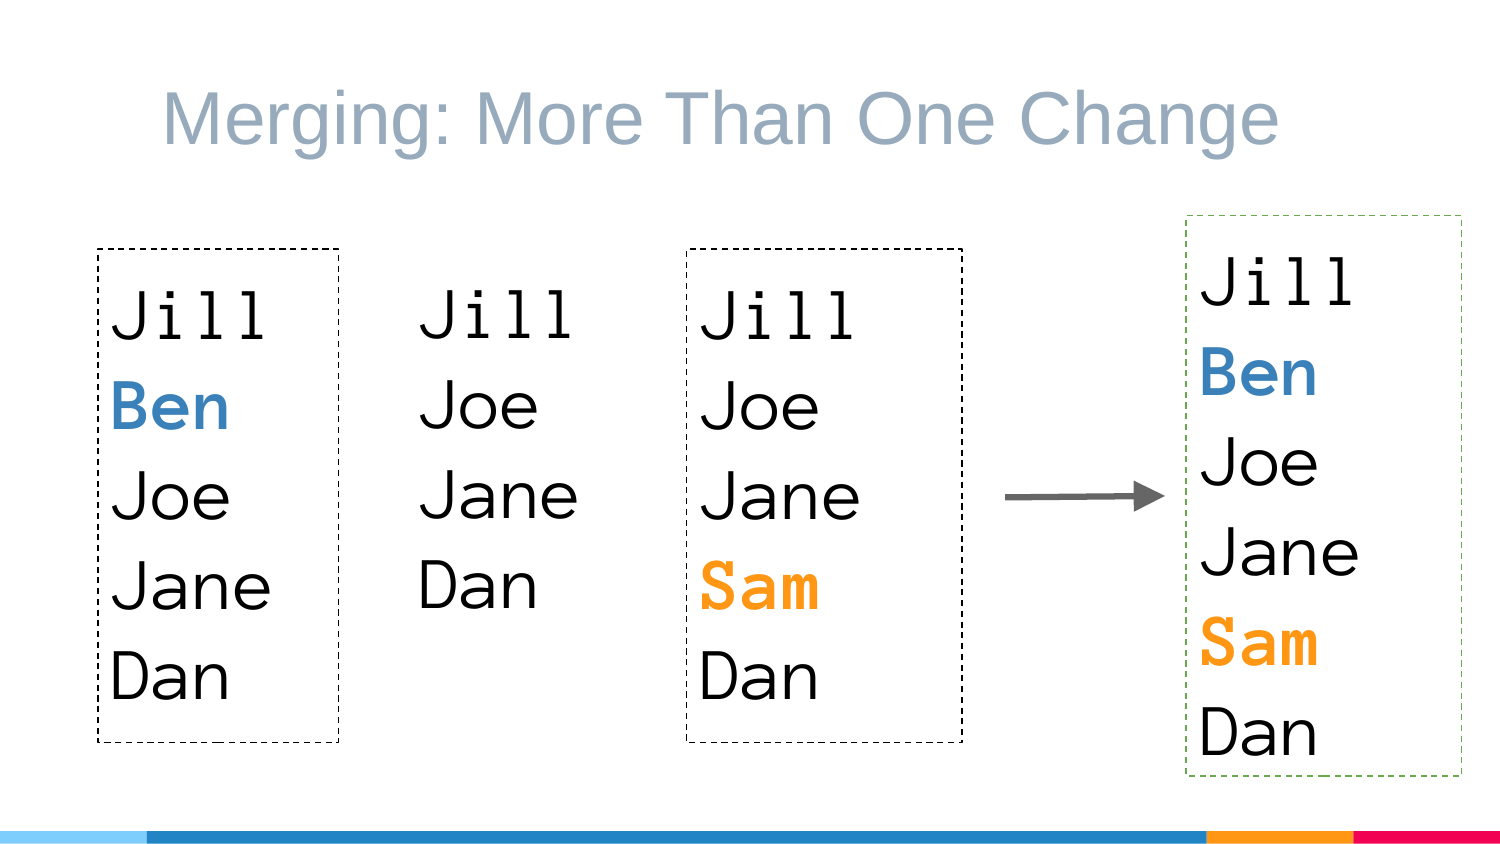

# Merging: More Than One Change
Jill
Ben
Joe
Jane
Sam
Dan
Jill
Joe
Jane
Dan

Jill
Ben
Joe
Jane
Dan
Jill
Joe
Jane
Sam
Dan